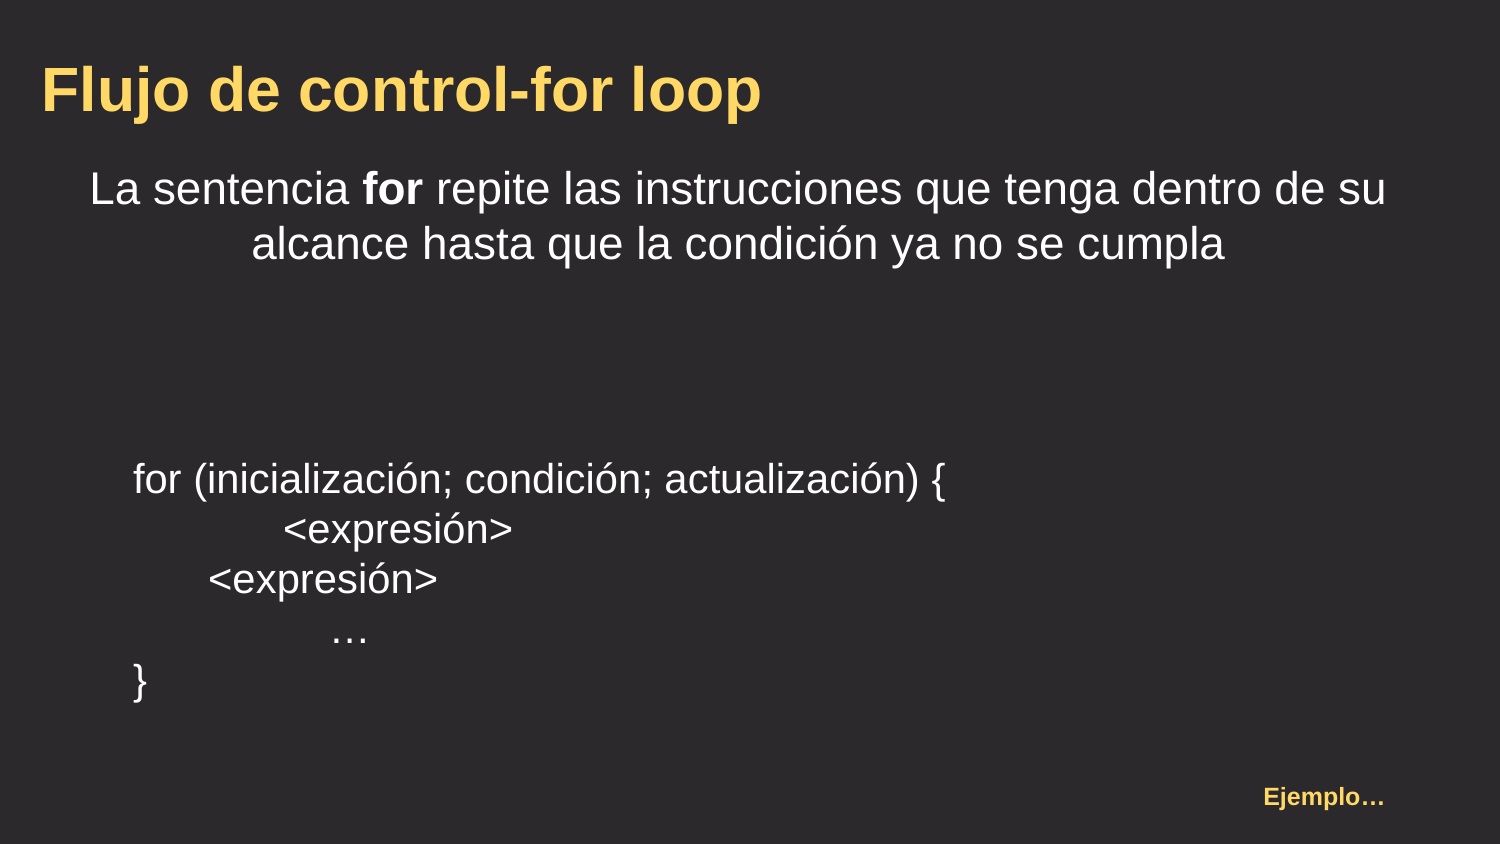

# Flujo de control-for loop
La sentencia for repite las instrucciones que tenga dentro de su alcance hasta que la condición ya no se cumpla
for (inicialización; condición; actualización) {
	<expresión>
<expresión>
	    …
}
Ejemplo…